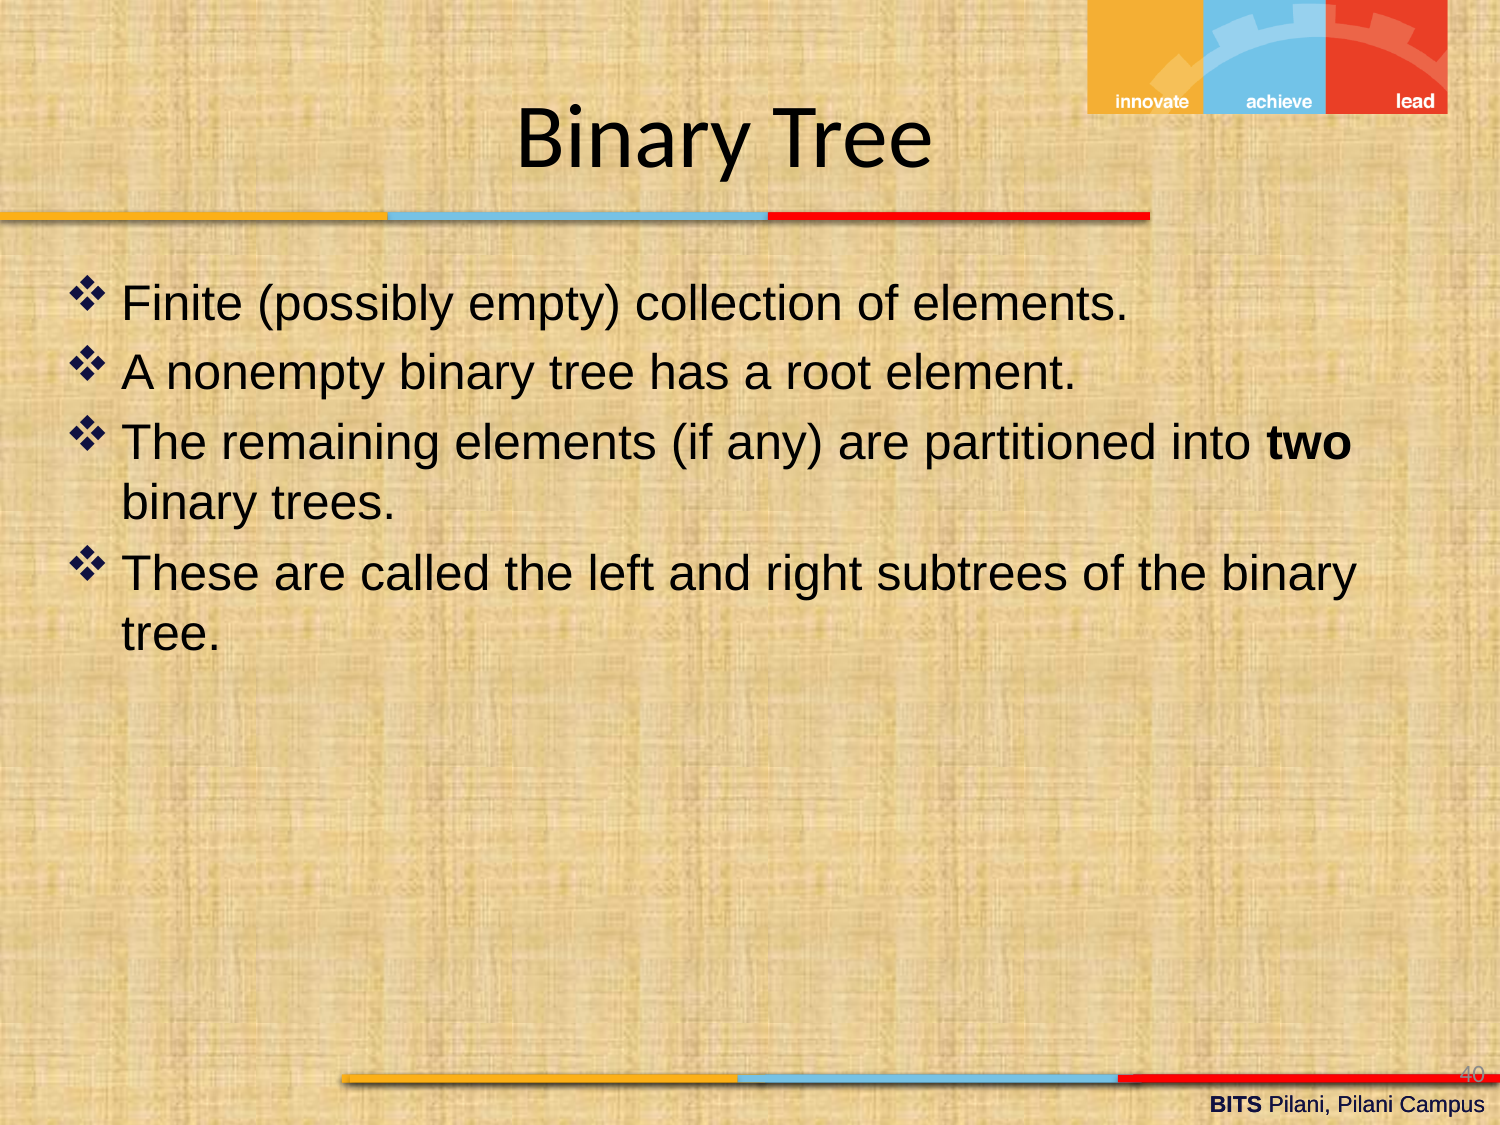

Binary Tree
Finite (possibly empty) collection of elements.
A nonempty binary tree has a root element.
The remaining elements (if any) are partitioned into two binary trees.
These are called the left and right subtrees of the binary tree.

40